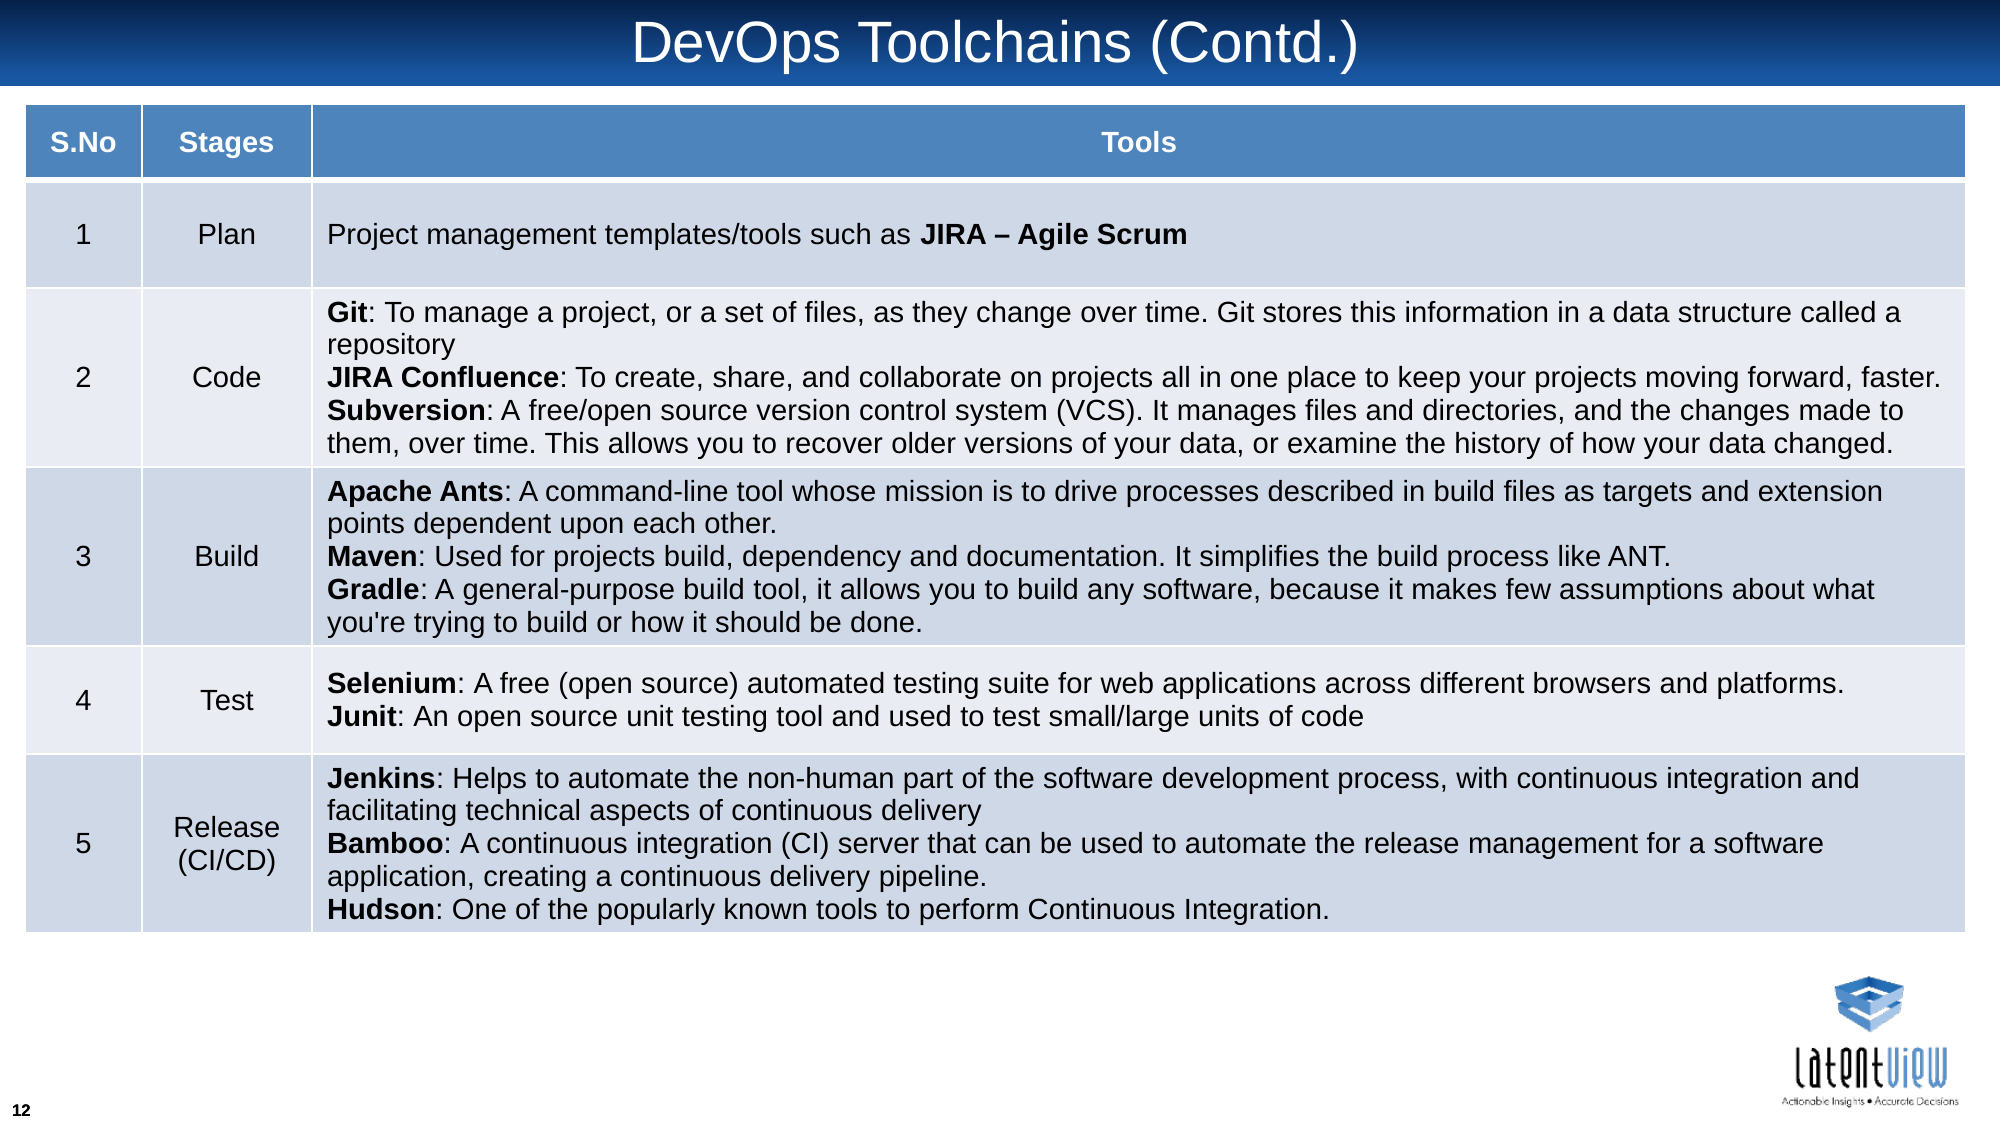

# DevOps Toolchains (Contd.)
| S.No | Stages | Tools |
| --- | --- | --- |
| 1 | Plan | Project management templates/tools such as JIRA – Agile Scrum |
| 2 | Code | Git: To manage a project, or a set of files, as they change over time. Git stores this information in a data structure called a repository JIRA Confluence: To create, share, and collaborate on projects all in one place to keep your projects moving forward, faster. Subversion: A free/open source version control system (VCS). It manages files and directories, and the changes made to them, over time. This allows you to recover older versions of your data, or examine the history of how your data changed. |
| 3 | Build | Apache Ants: A command-line tool whose mission is to drive processes described in build files as targets and extension points dependent upon each other. Maven: Used for projects build, dependency and documentation. It simplifies the build process like ANT. Gradle: A general-purpose build tool, it allows you to build any software, because it makes few assumptions about what you're trying to build or how it should be done. |
| 4 | Test | Selenium: A free (open source) automated testing suite for web applications across different browsers and platforms. Junit: An open source unit testing tool and used to test small/large units of code |
| 5 | Release (CI/CD) | Jenkins: Helps to automate the non-human part of the software development process, with continuous integration and facilitating technical aspects of continuous delivery Bamboo: A continuous integration (CI) server that can be used to automate the release management for a software application, creating a continuous delivery pipeline. Hudson: One of the popularly known tools to perform Continuous Integration. |